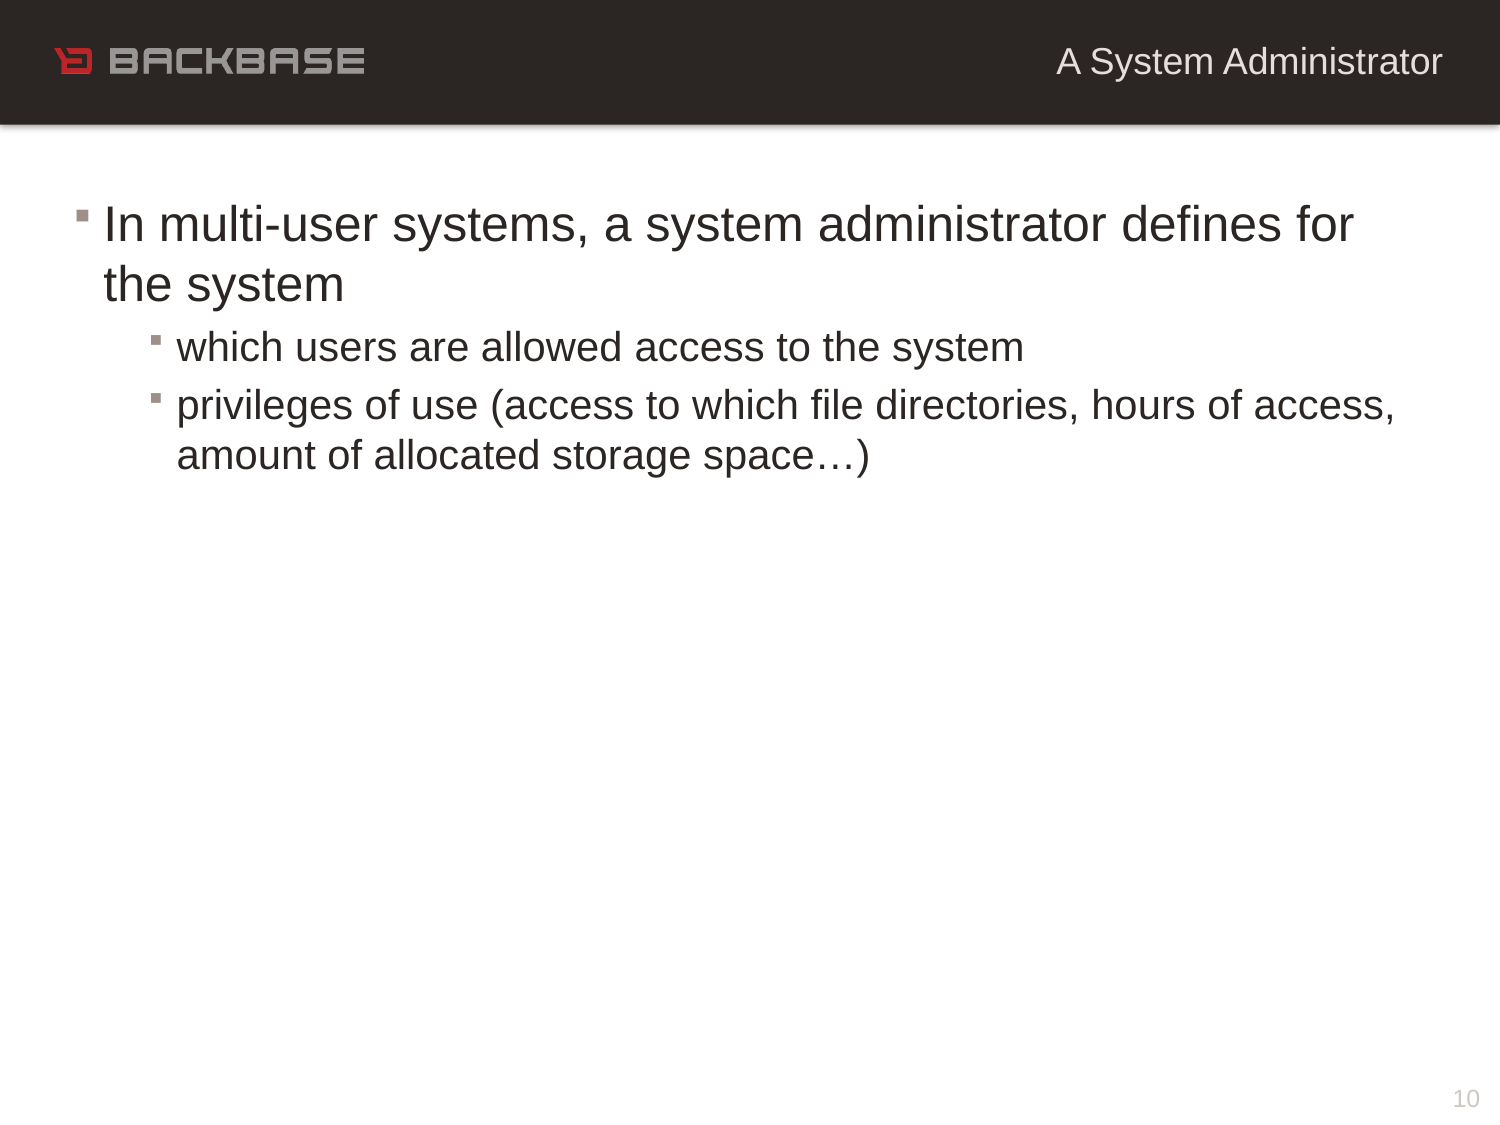

A System Administrator
In multi-user systems, a system administrator defines for the system
which users are allowed access to the system
privileges of use (access to which file directories, hours of access, amount of allocated storage space…)

10